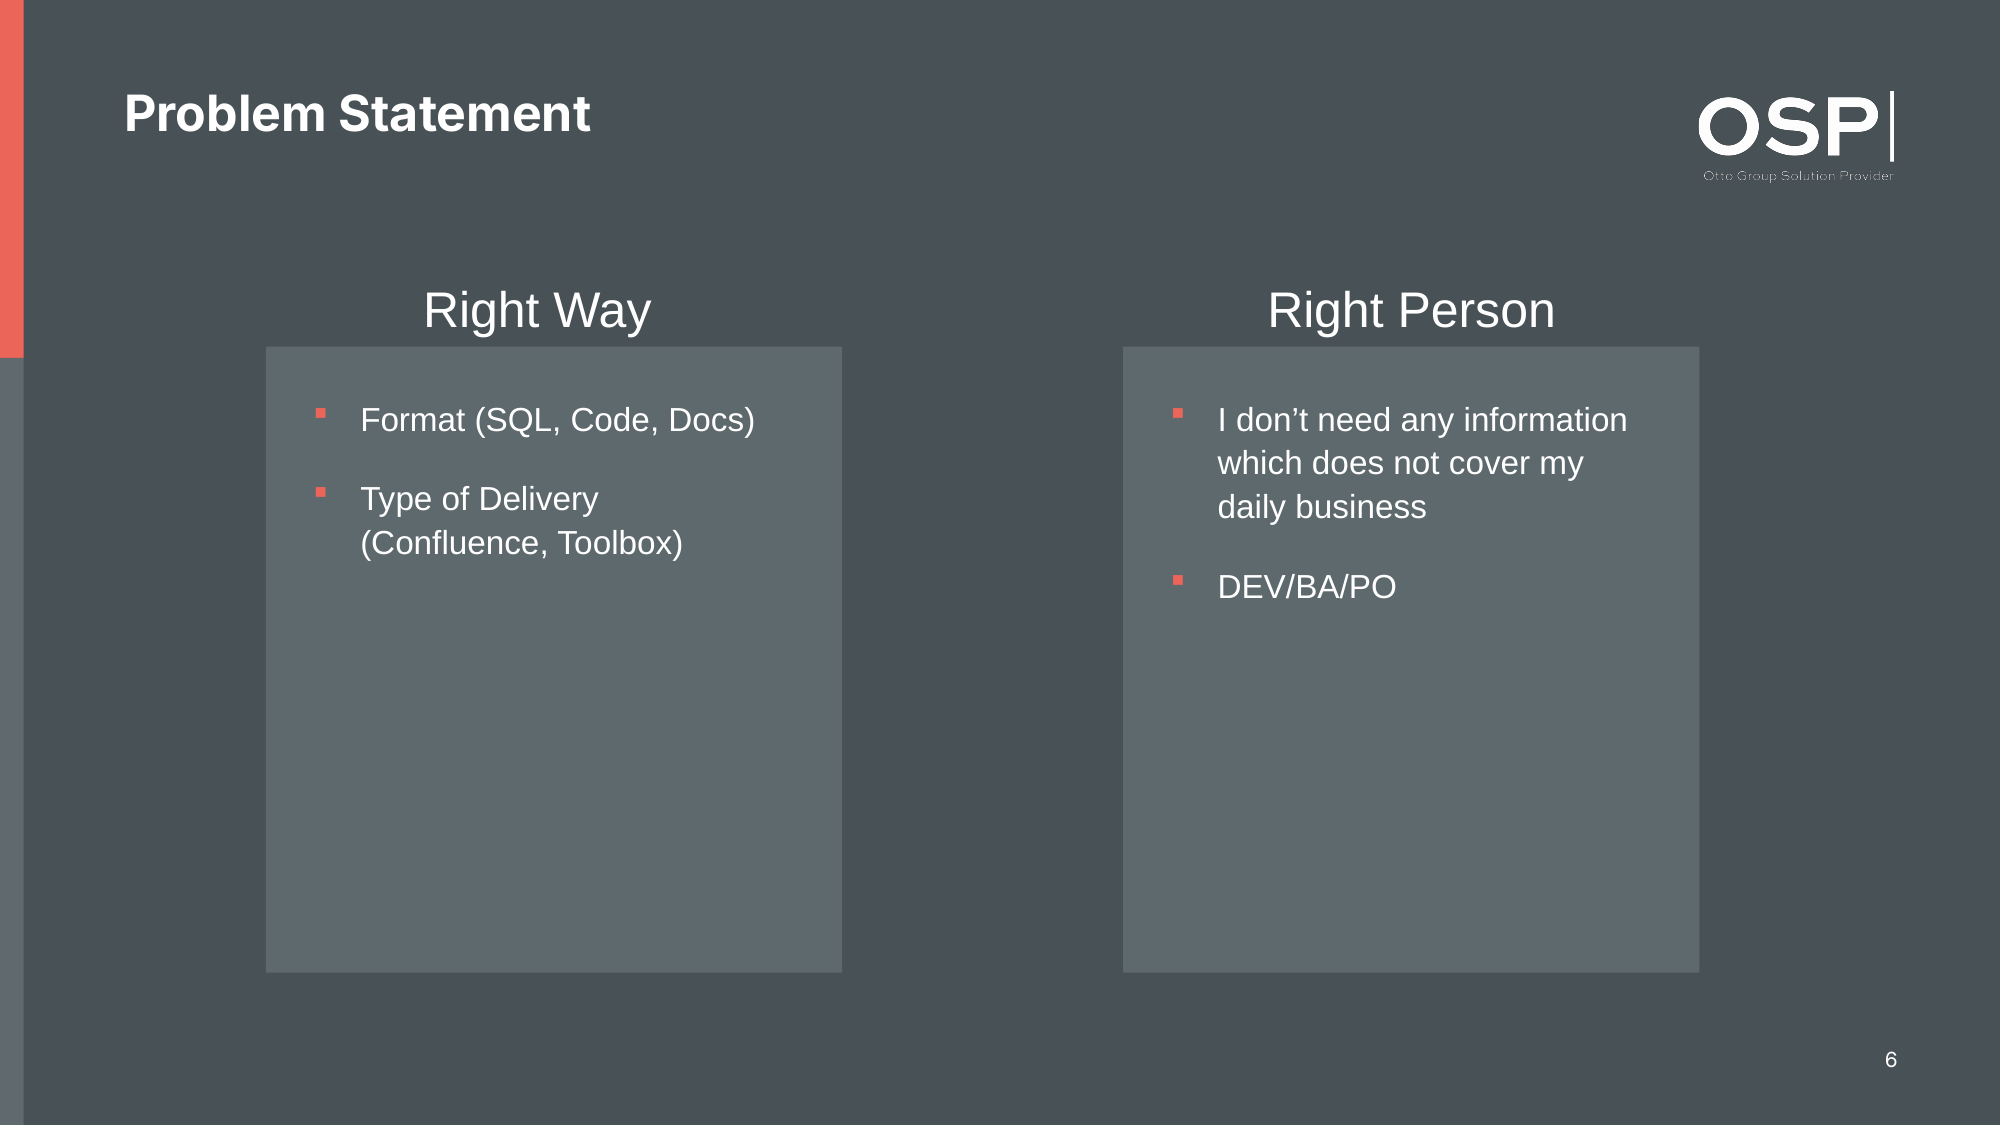

# Problem Statement
Right Way

Right Person

Format (SQL, Code, Docs)
Type of Delivery (Confluence, Toolbox)

I don’t need any information which does not cover my daily business
DEV/BA/PO

6